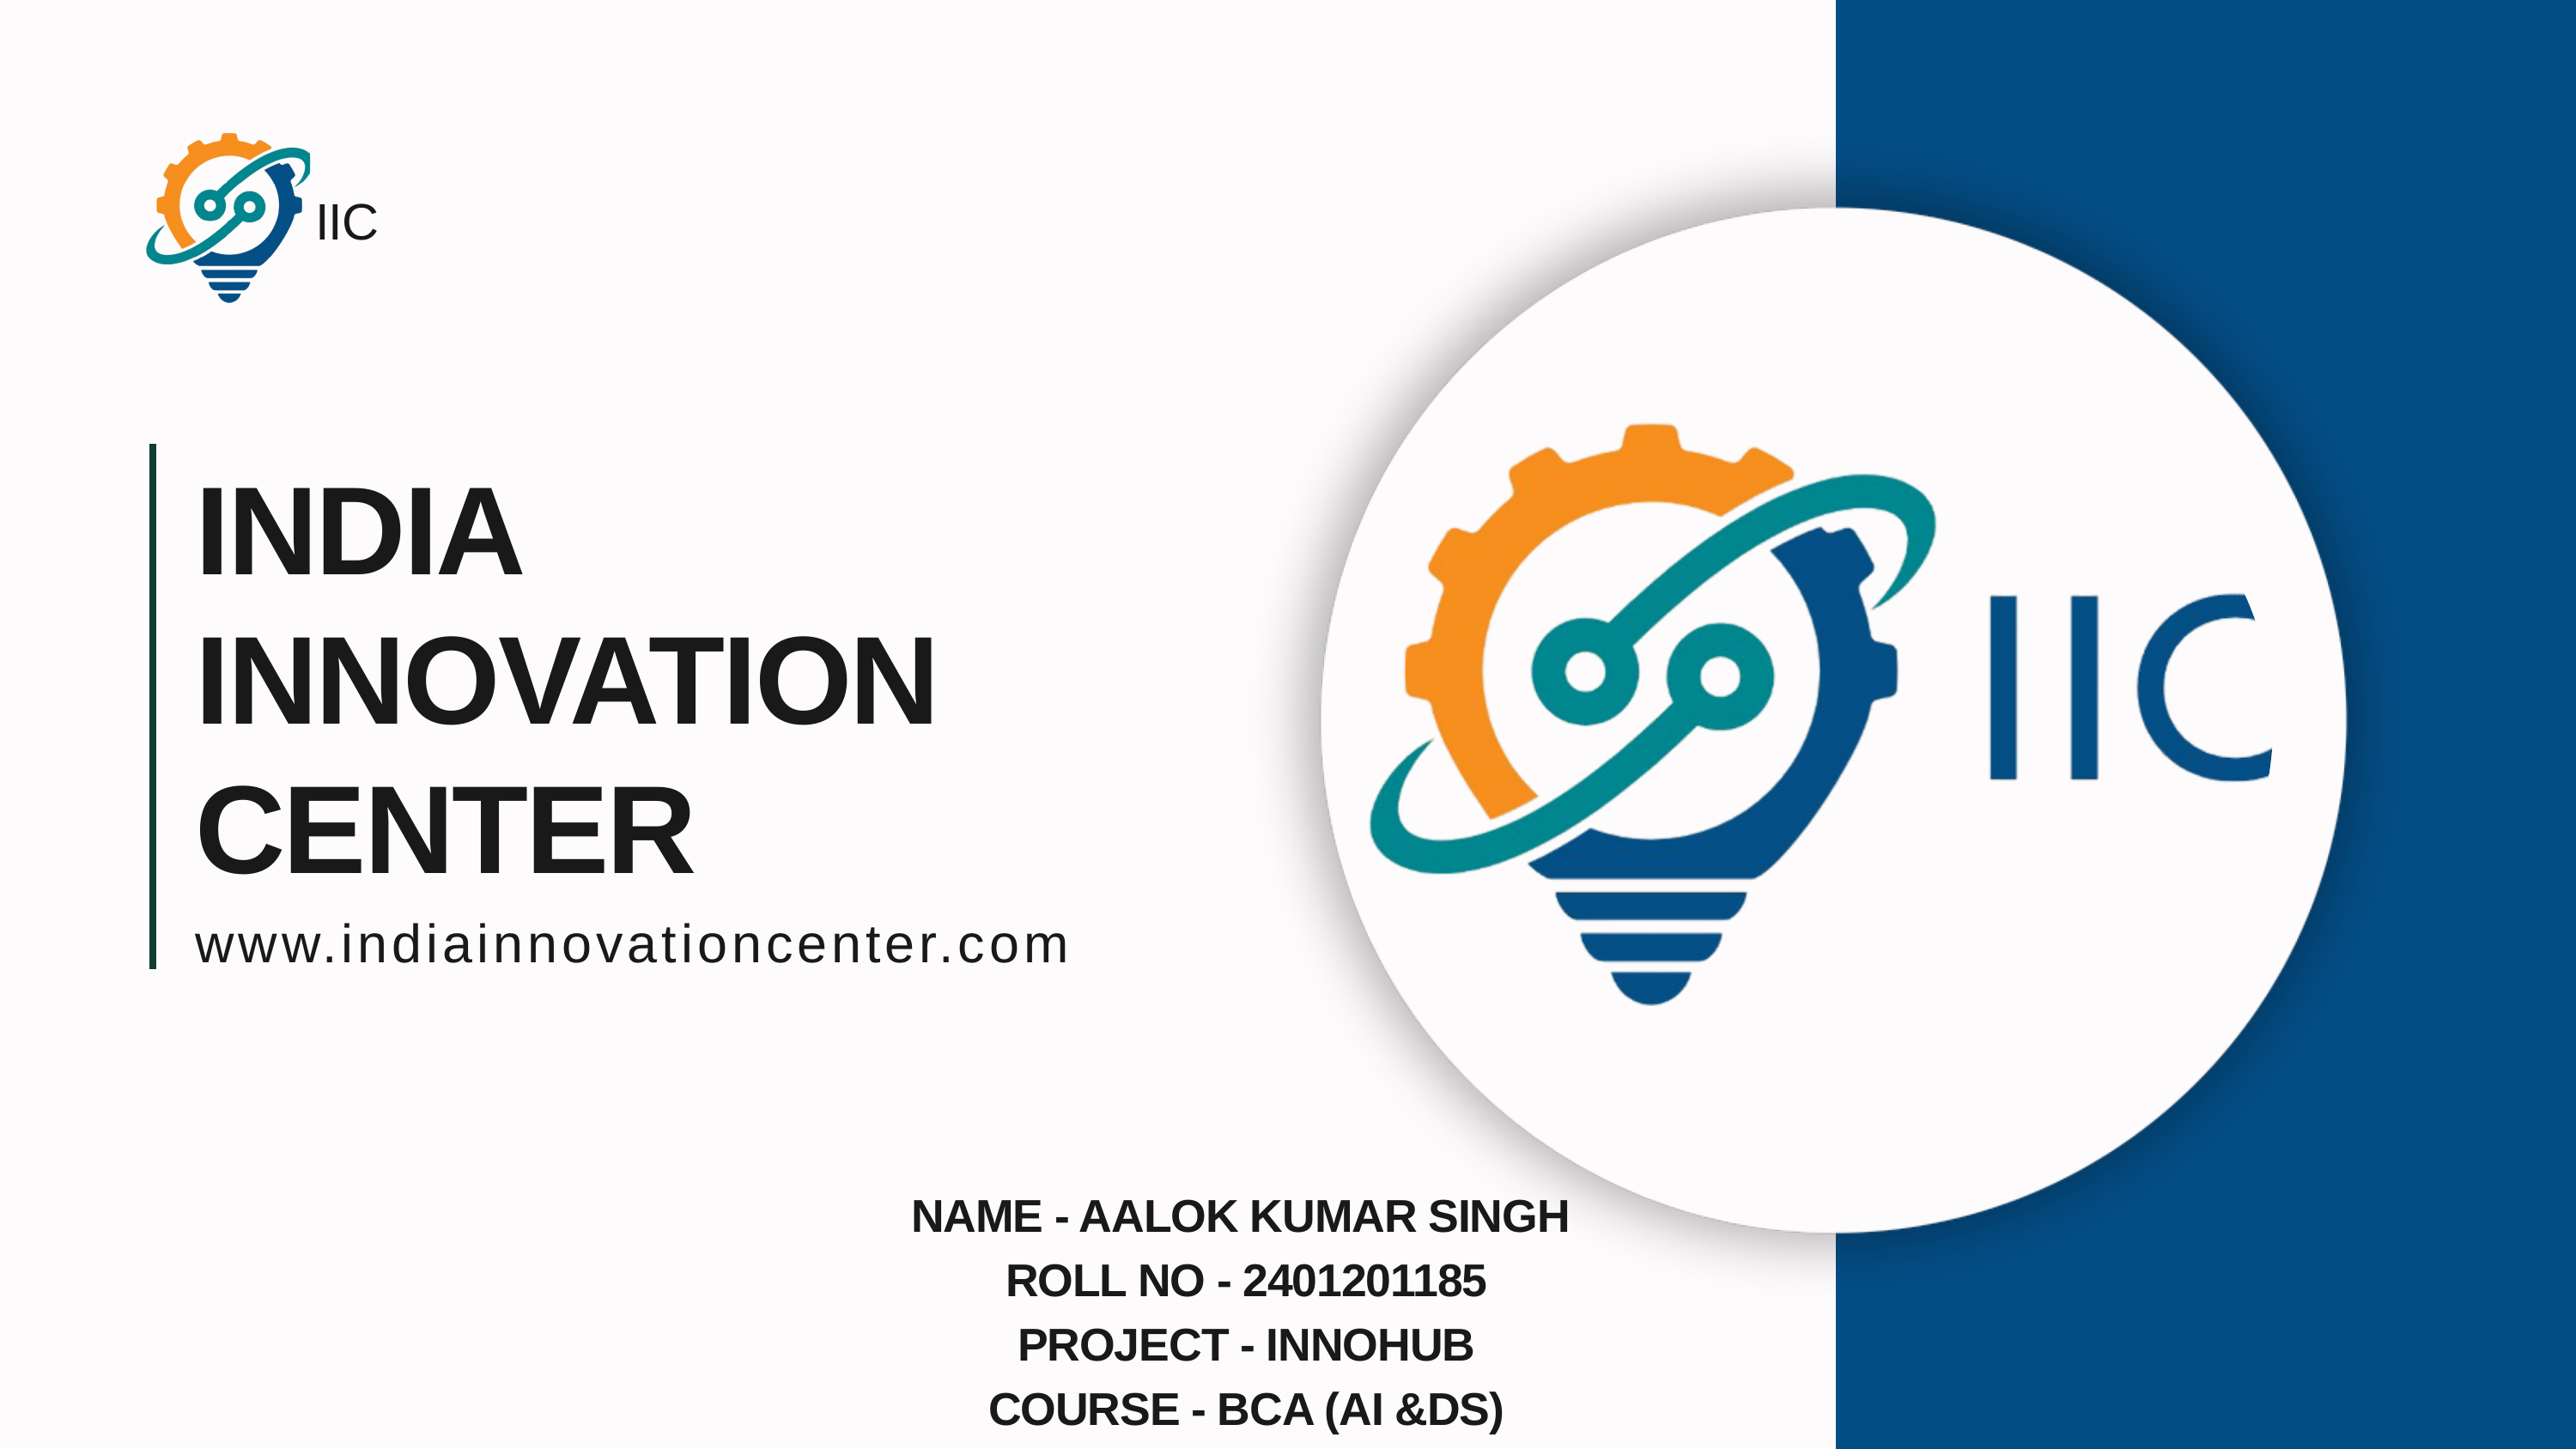

IIC

INDIA

INNOVATION
CENTER
www.indiainnovationcenter.com
NAME - AALOK KUMAR SINGH
ROLL NO - 2401201185
PROJECT - INNOHUB
COURSE - BCA (AI &DS)